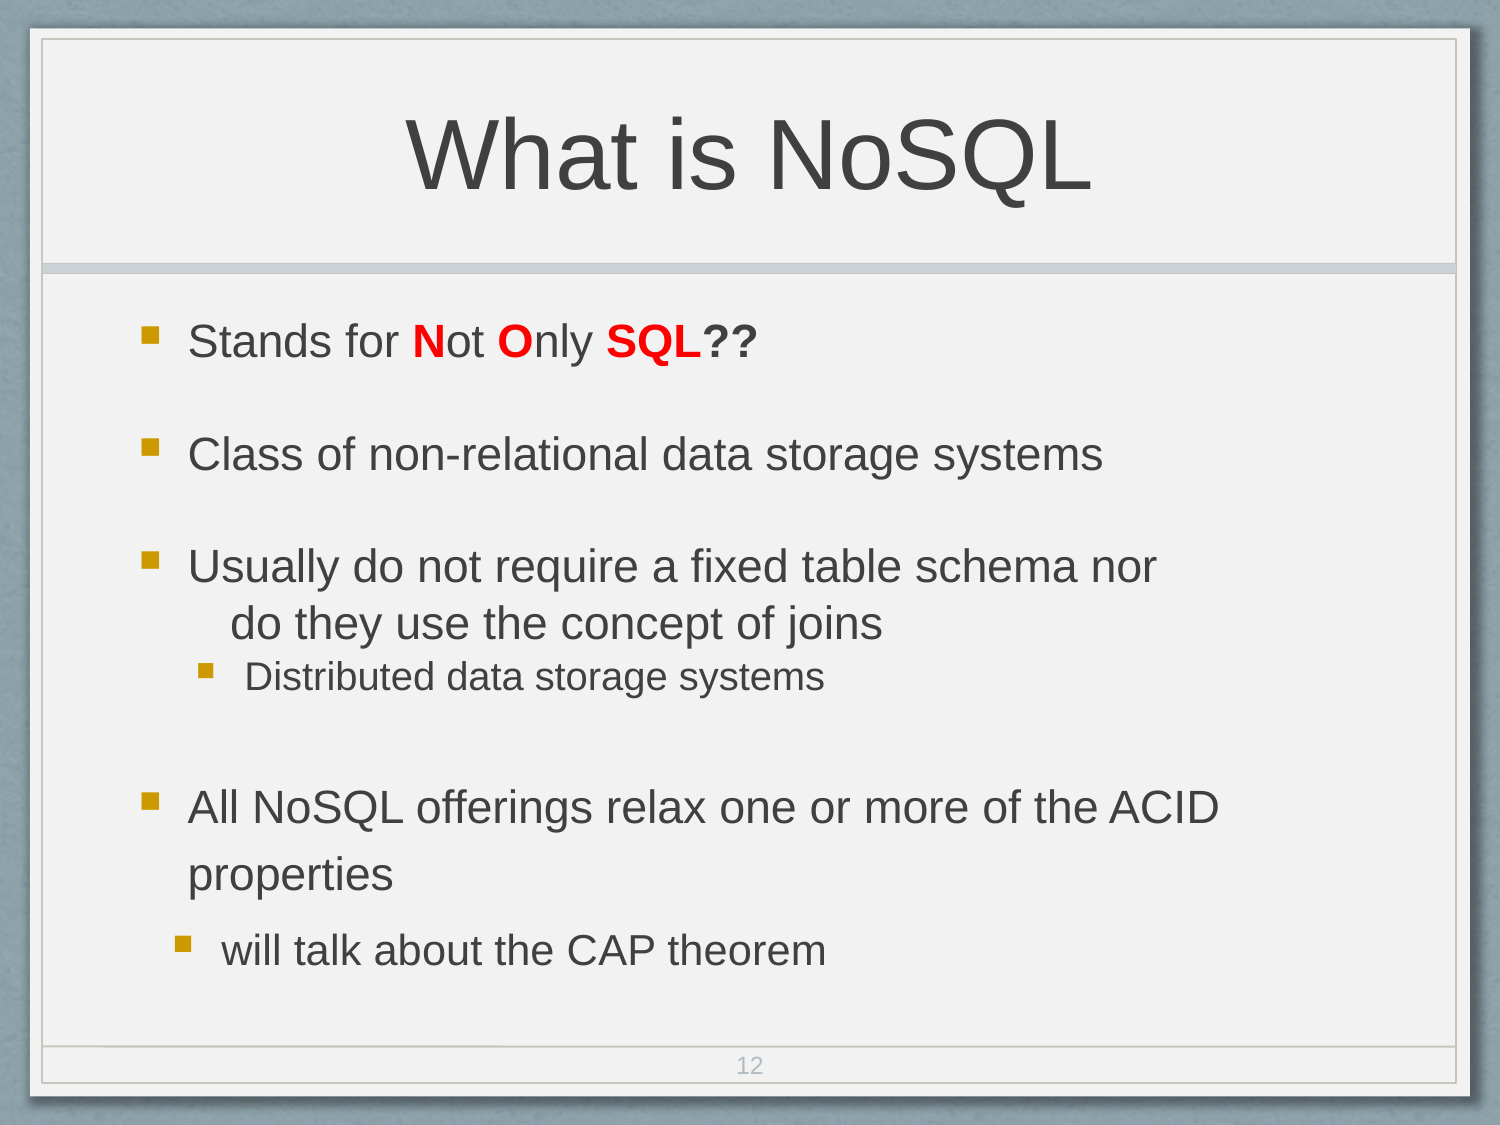

# What is NoSQL
Stands for Not Only SQL??

Class of non-relational data storage systems

Usually do not require a fixed table schema nor
       do they use the concept of joins
Distributed data storage systems

All NoSQL offerings relax one or more of the ACID properties
will talk about the CAP theorem
12